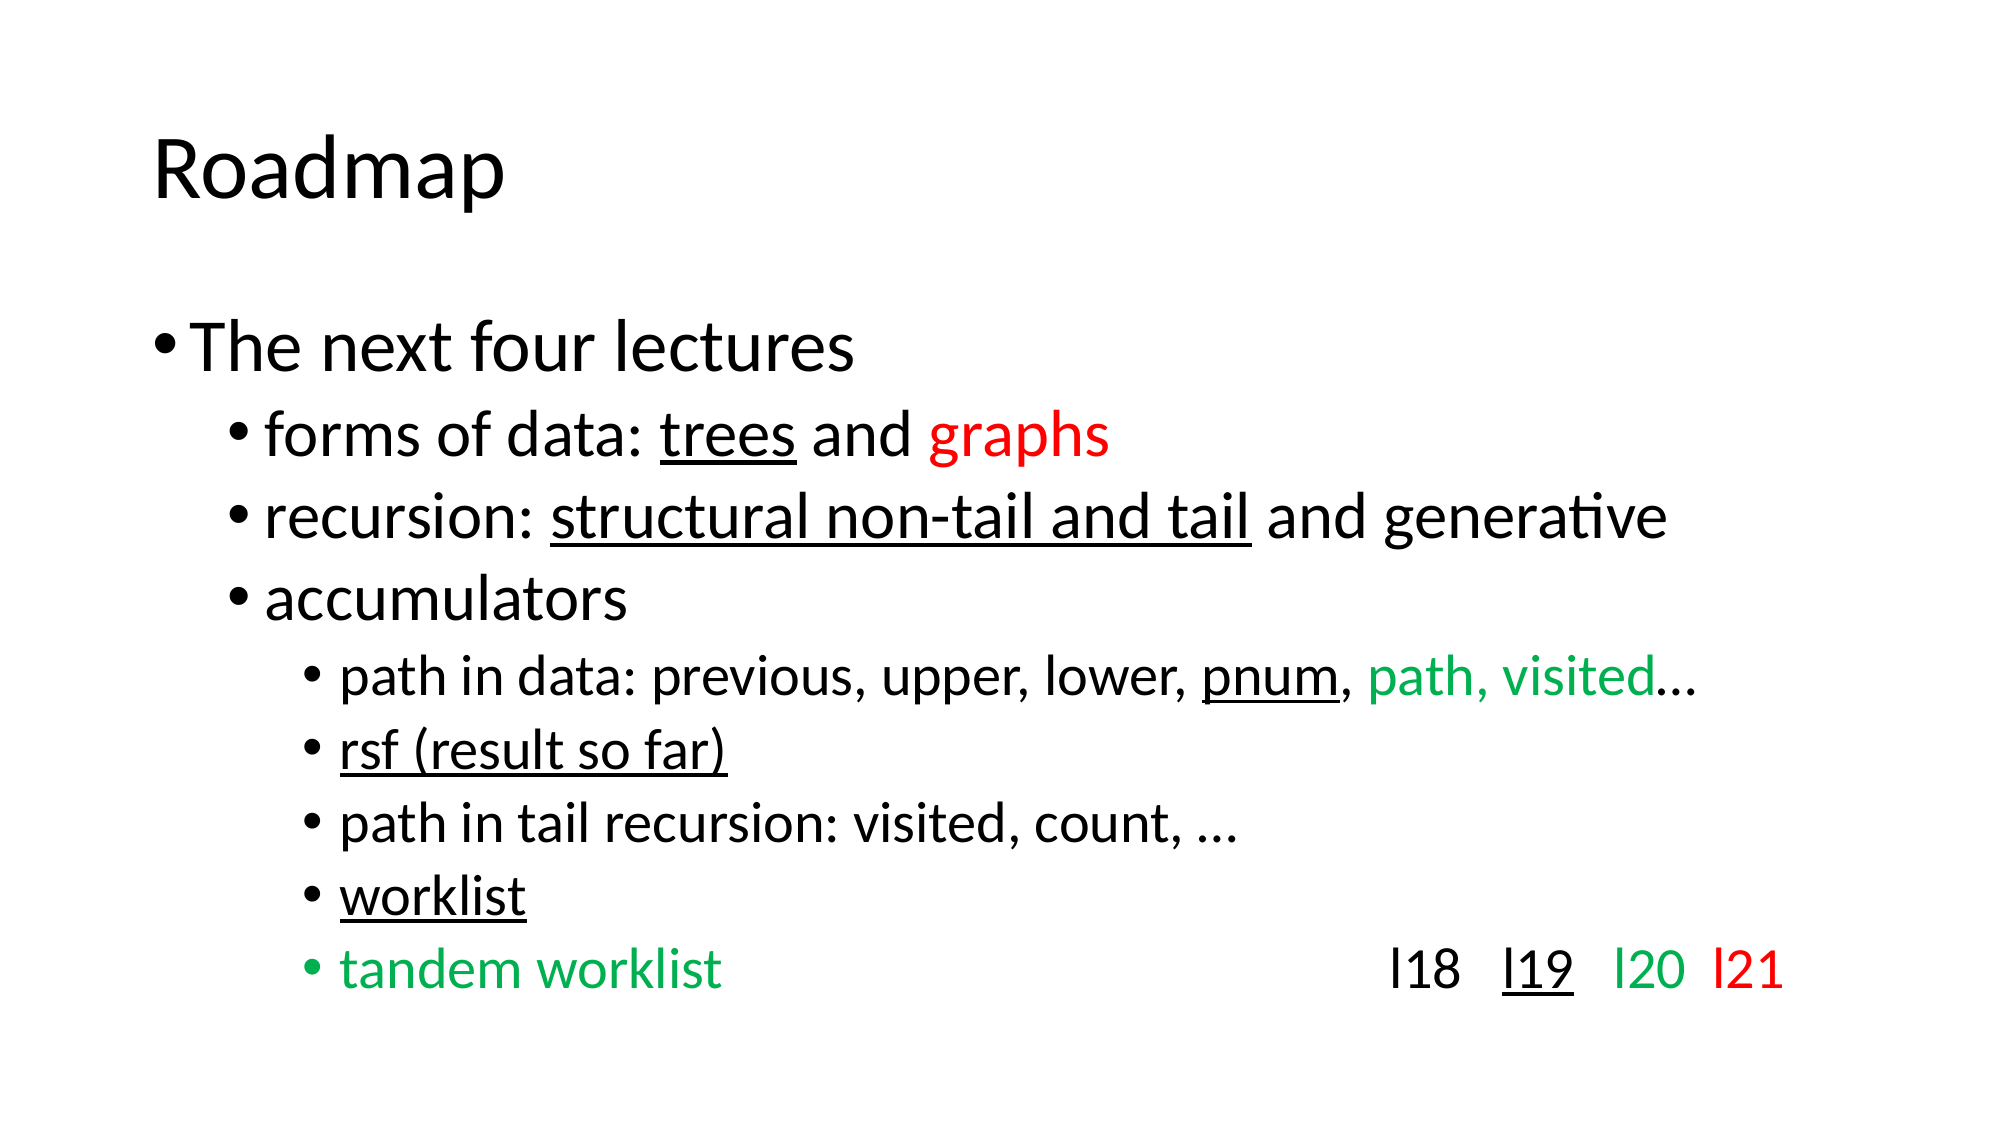

# Roadmap
The next four lectures
forms of data: trees and graphs
recursion: structural non-tail and tail and generative
accumulators
path in data: previous, upper, lower, pnum, path, visited…
rsf (result so far)
path in tail recursion: visited, count, …
worklist
tandem worklist					l18   l19   l20  l21